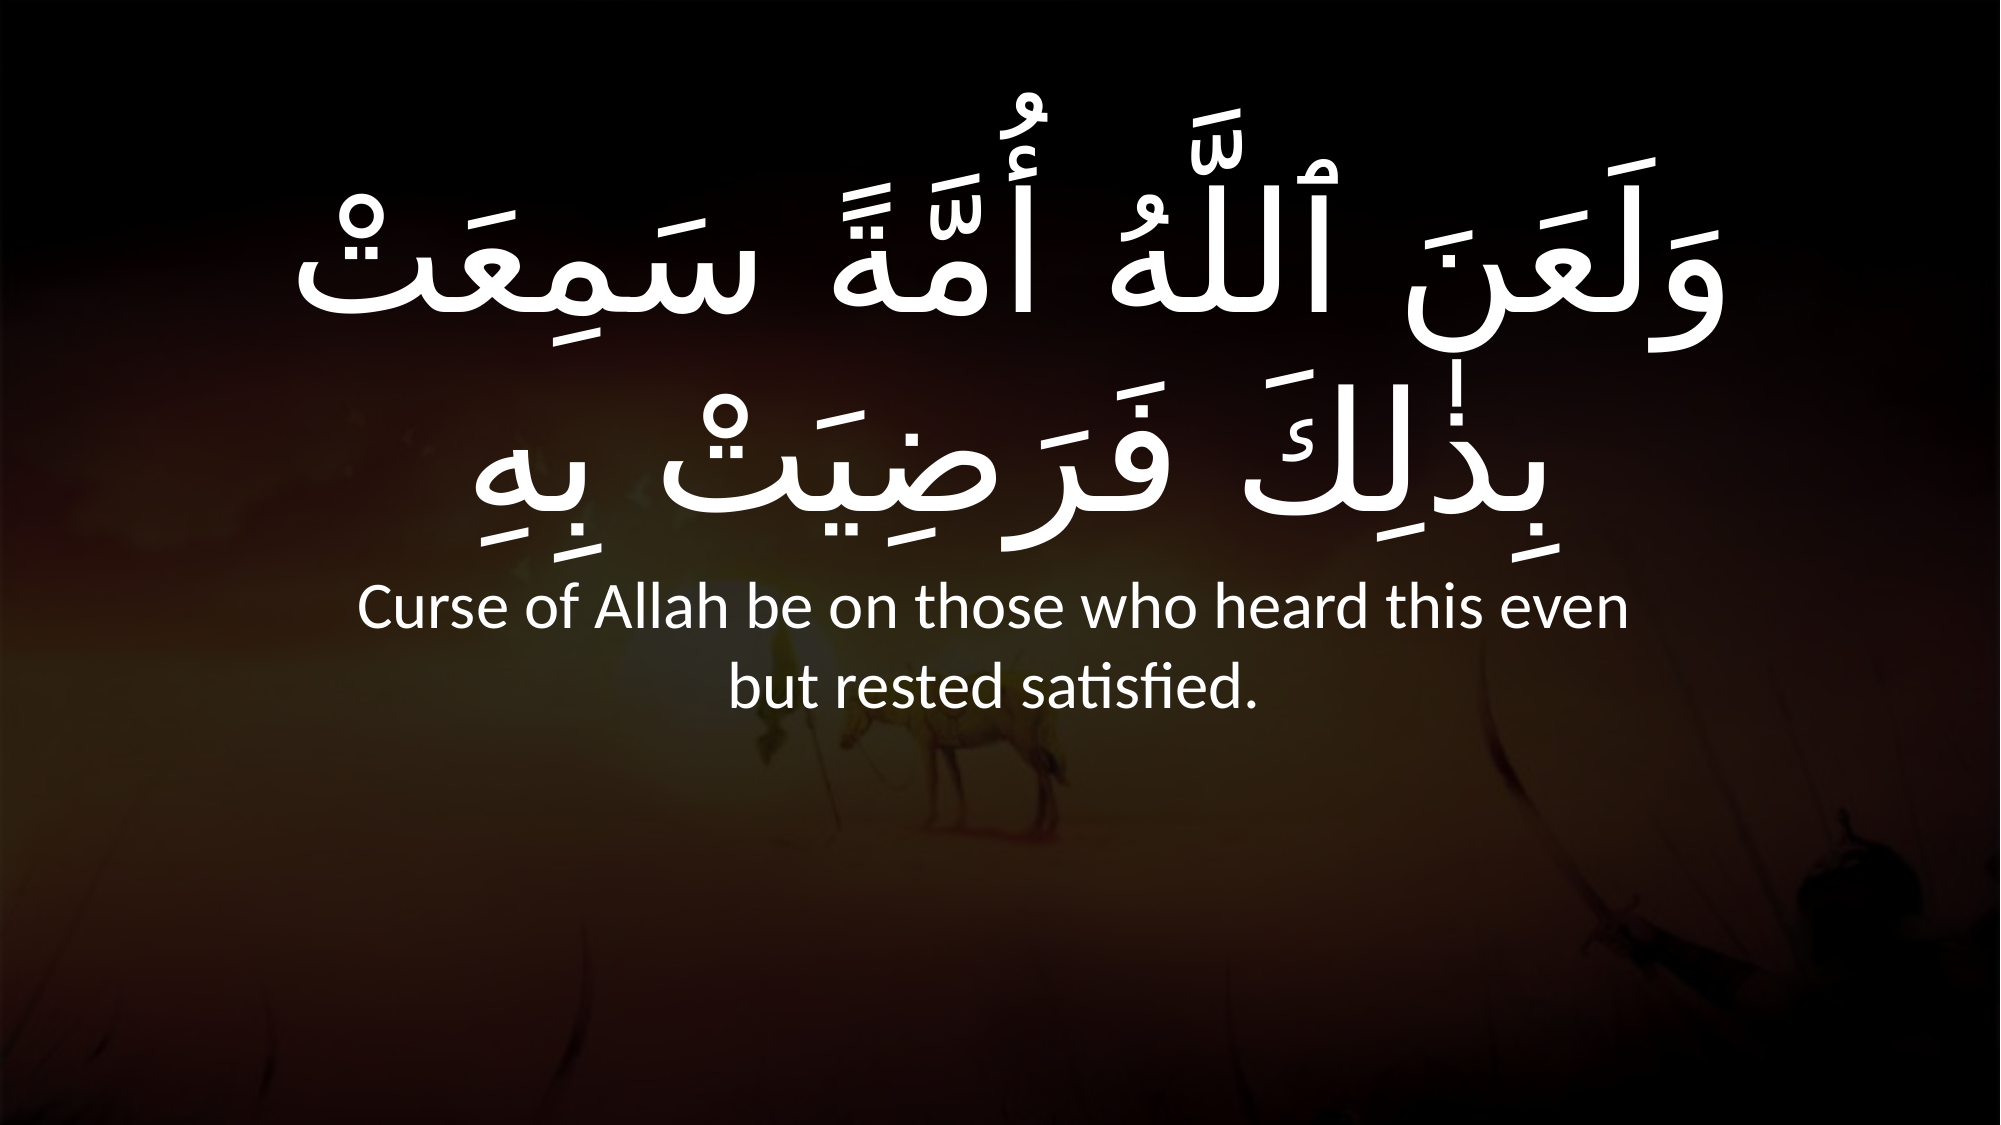

# وَلَعَنَ ٱللَّهُ أُمَّةً سَمِعَتْ بِذٰلِكَ فَرَضِيَتْ بِهِ
Curse of Allah be on those who heard this even but rested satisfied.